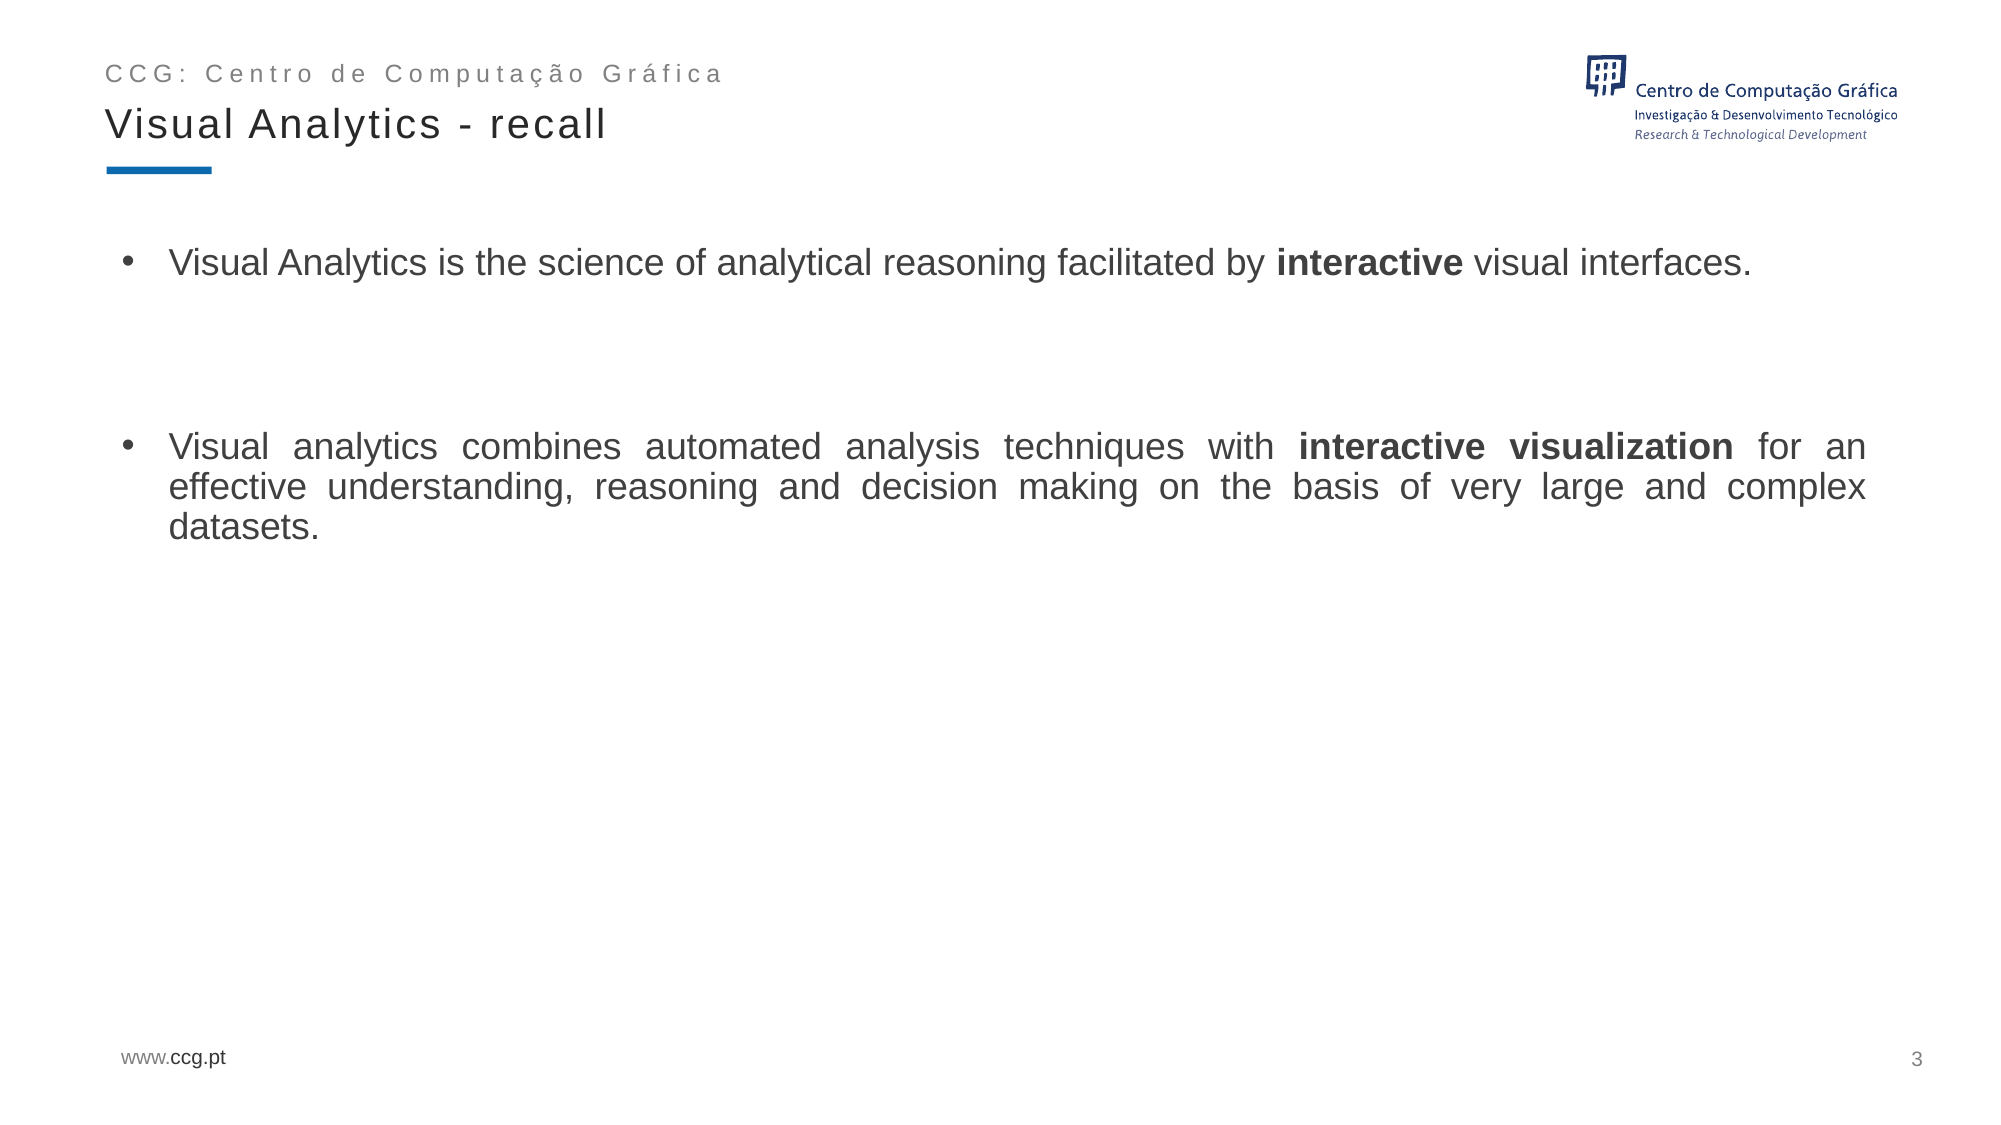

Visual Analytics - recall
Visual Analytics is the science of analytical reasoning facilitated by interactive visual interfaces.

Visual analytics combines automated analysis techniques with interactive visualization for an effective understanding, reasoning and decision making on the basis of very large and complex datasets.

3